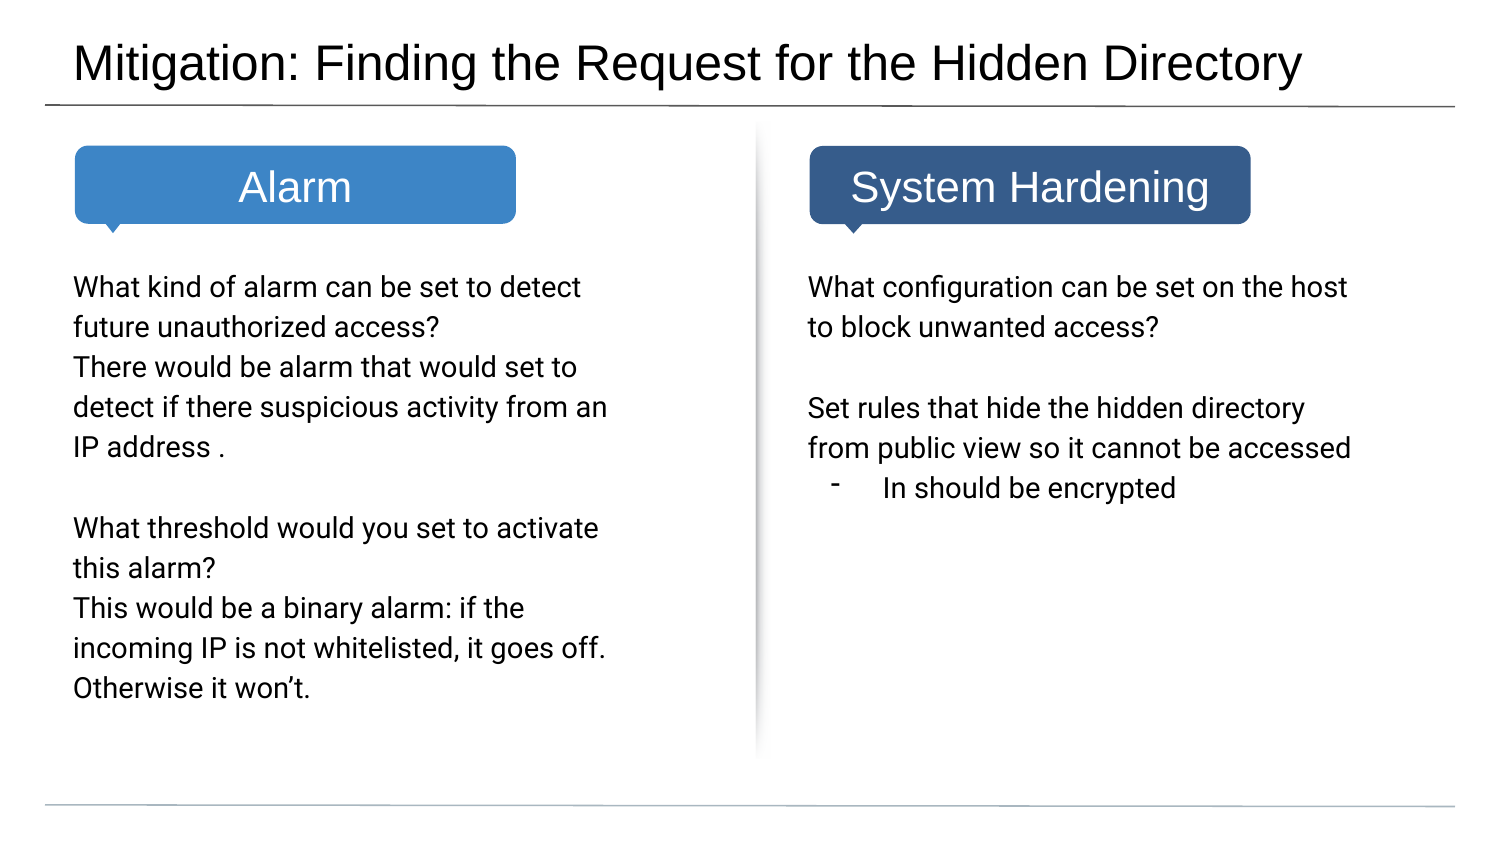

# Mitigation: Finding the Request for the Hidden Directory
What kind of alarm can be set to detect future unauthorized access?
There would be alarm that would set to detect if there suspicious activity from an IP address .

What threshold would you set to activate this alarm?
This would be a binary alarm: if the incoming IP is not whitelisted, it goes off.
Otherwise it won’t.
What configuration can be set on the host to block unwanted access?

Set rules that hide the hidden directory from public view so it cannot be accessed
In should be encrypted